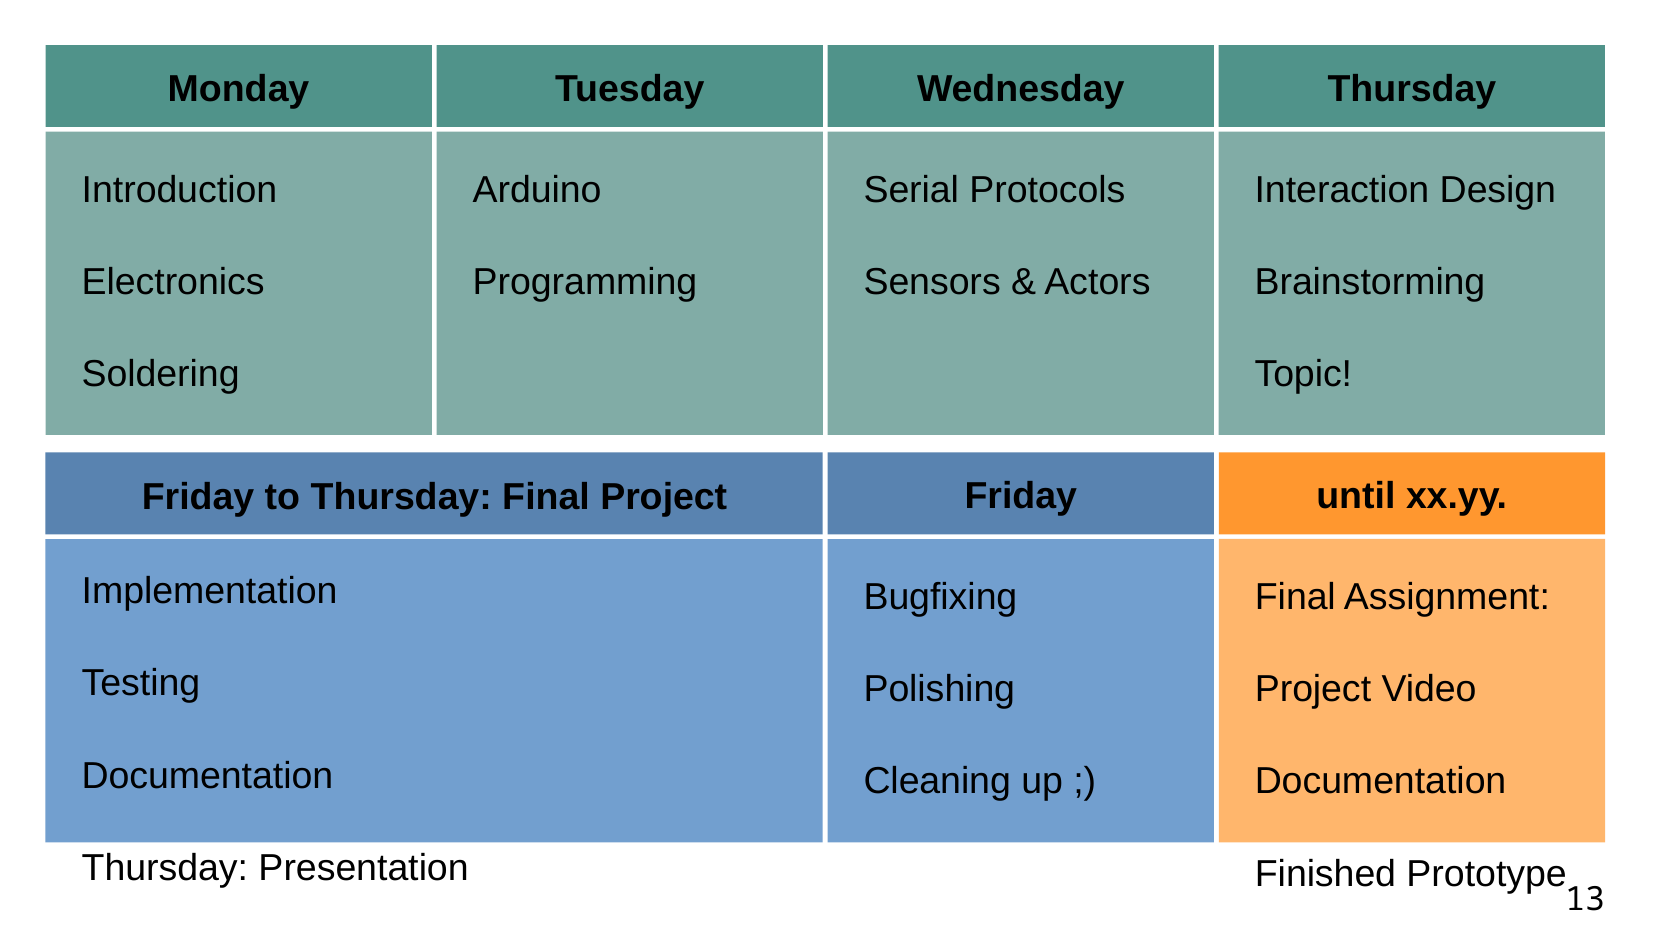

Monday
Tuesday
Wednesday
Thursday

Introduction
Electronics
Soldering
Arduino
Programming

Serial Protocols
Sensors & Actors
Interaction Design
Brainstorming
Topic!

until xx.yy.
Friday
Friday to Thursday: Final Project

Implementation
Testing
Documentation
Thursday: Presentation
Final Assignment:
Project Video
Documentation
Finished Prototype
Bugfixing
Polishing
Cleaning up ;)